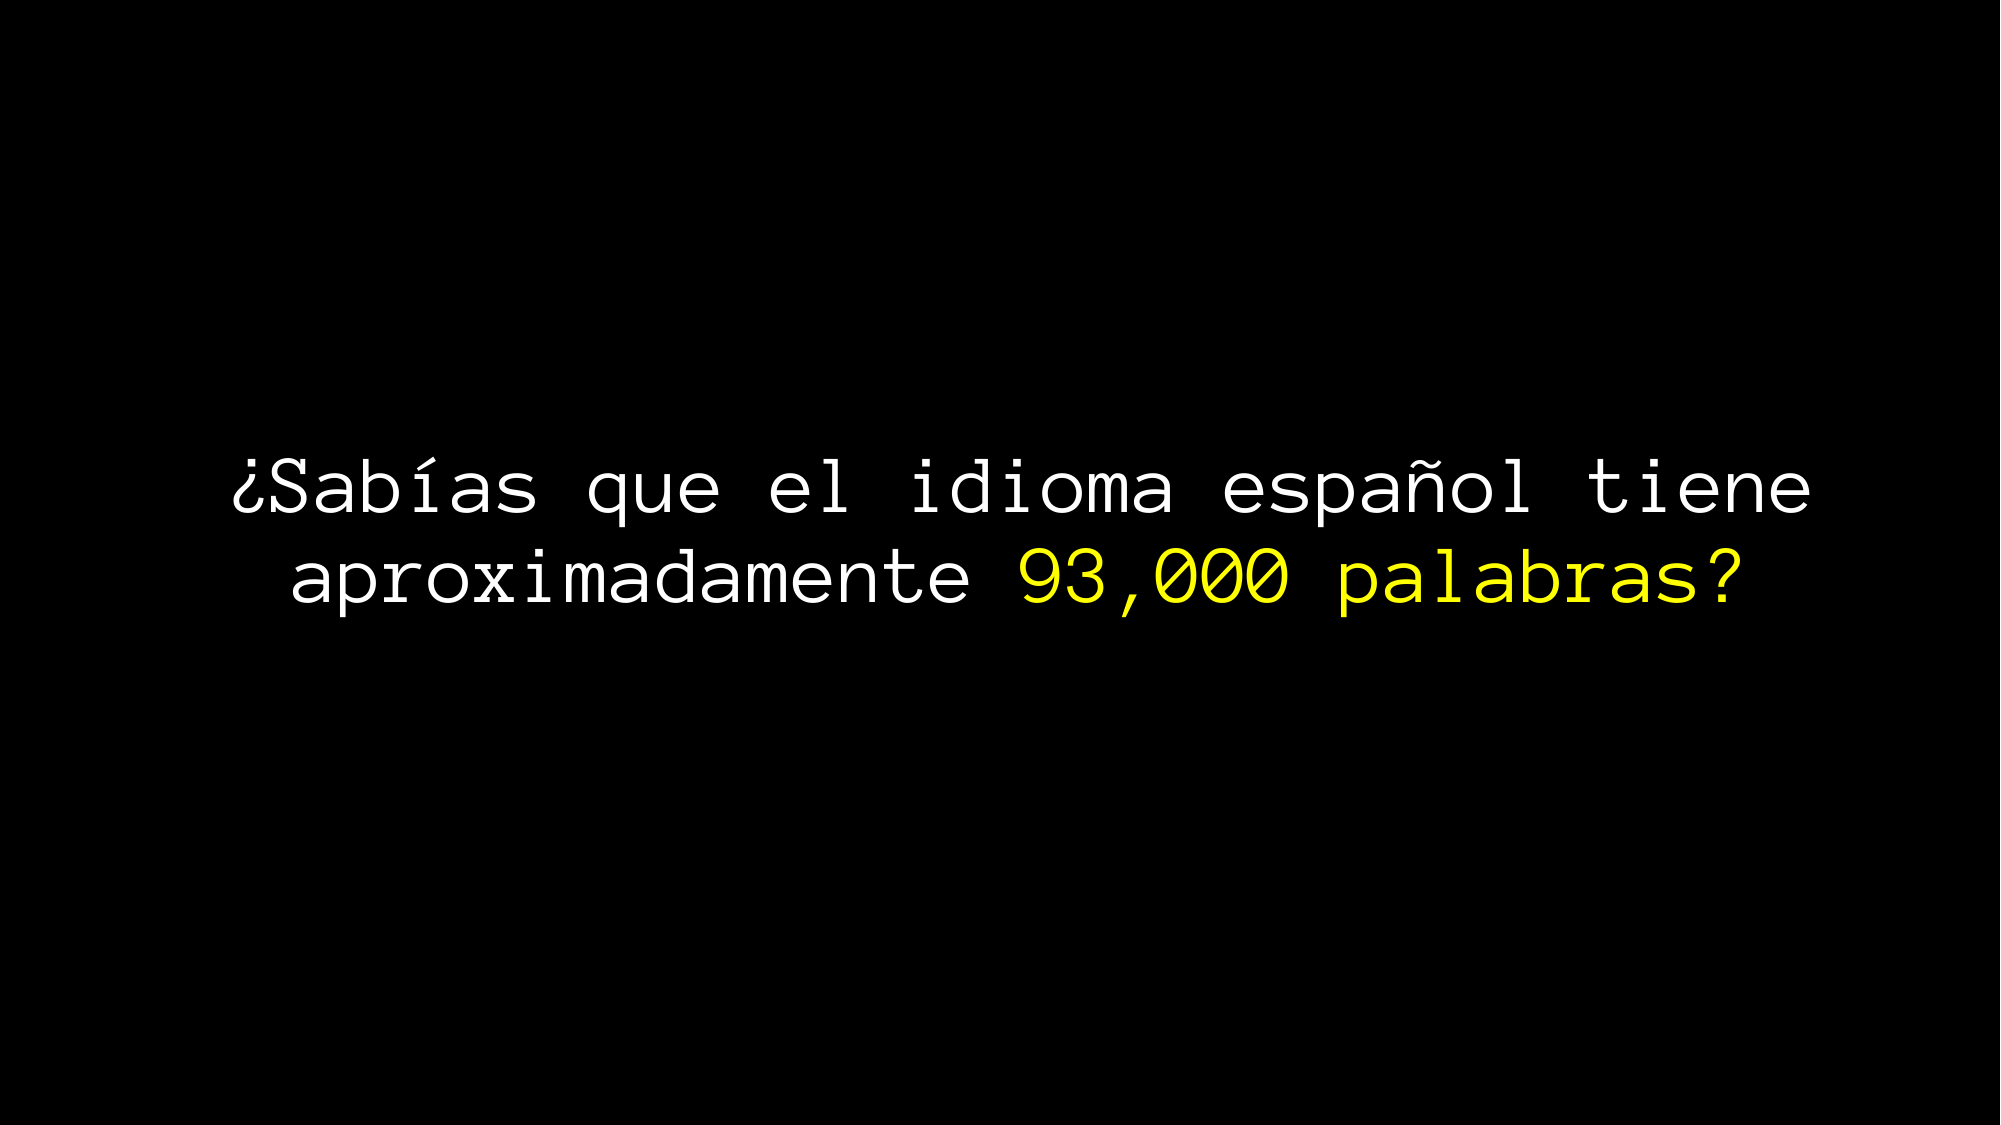

# ¿Sabías que el idioma español tiene aproximadamente 93,000 palabras?